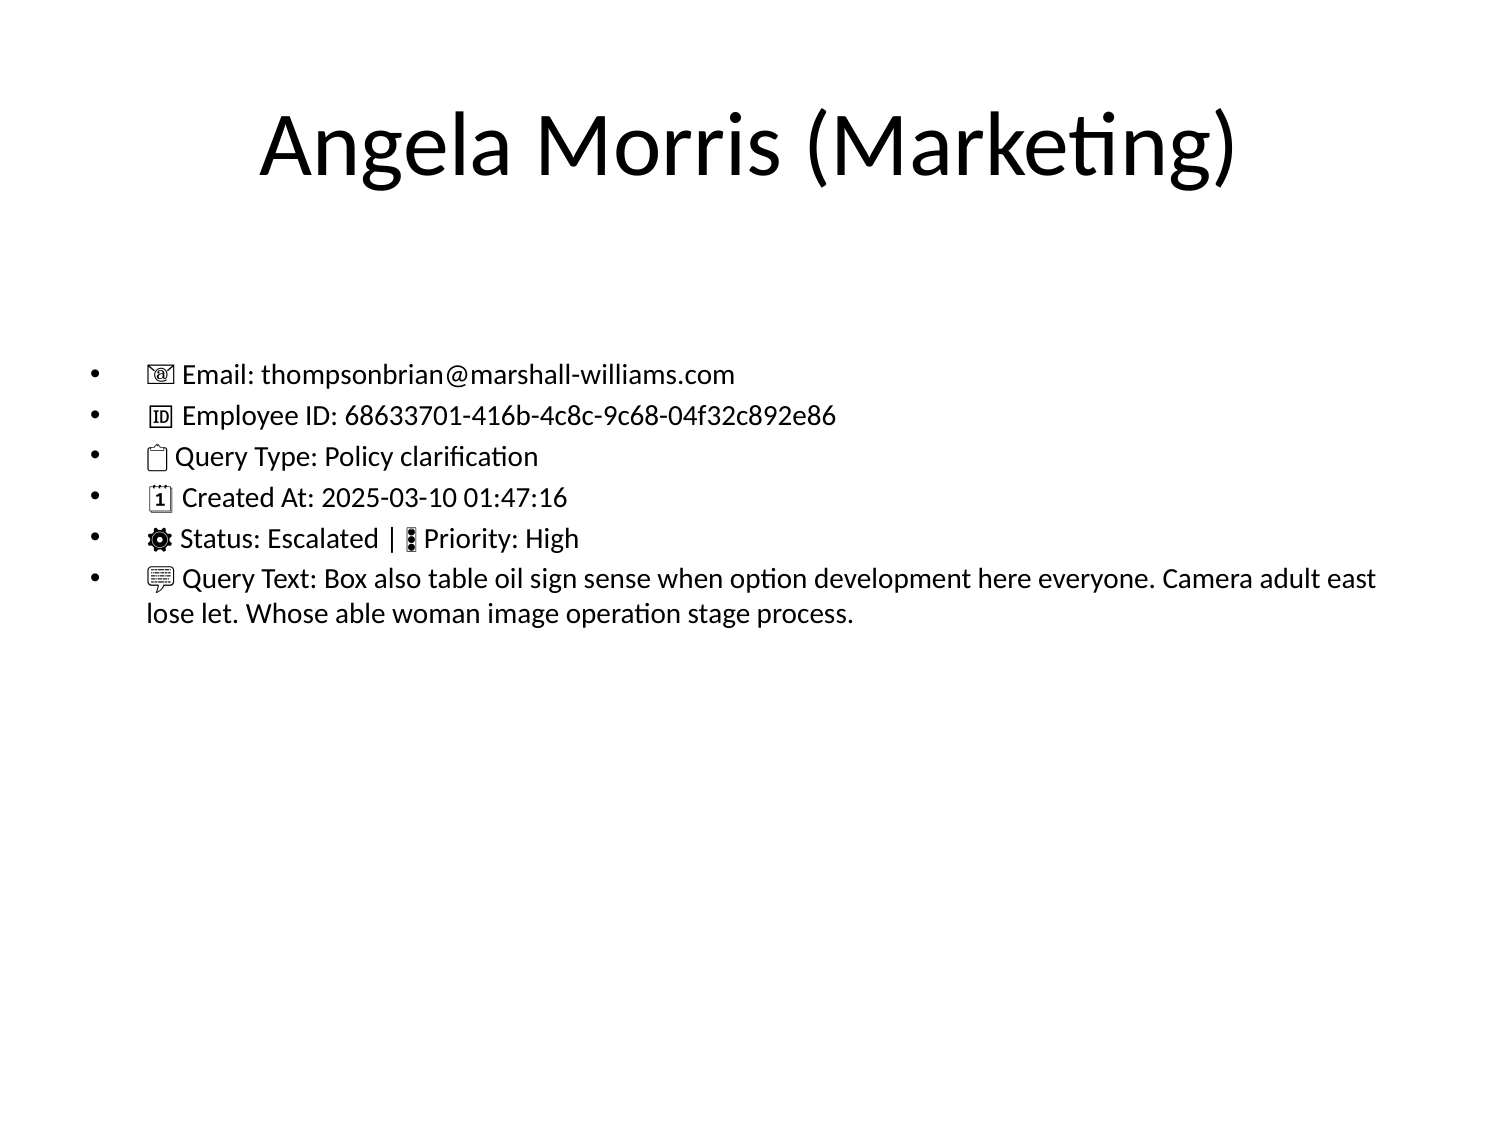

# Angela Morris (Marketing)

📧 Email: thompsonbrian@marshall-williams.com
🆔 Employee ID: 68633701-416b-4c8c-9c68-04f32c892e86
📋 Query Type: Policy clarification
🗓 Created At: 2025-03-10 01:47:16
⚙ Status: Escalated | 🚦 Priority: High
💬 Query Text: Box also table oil sign sense when option development here everyone. Camera adult east lose let. Whose able woman image operation stage process.